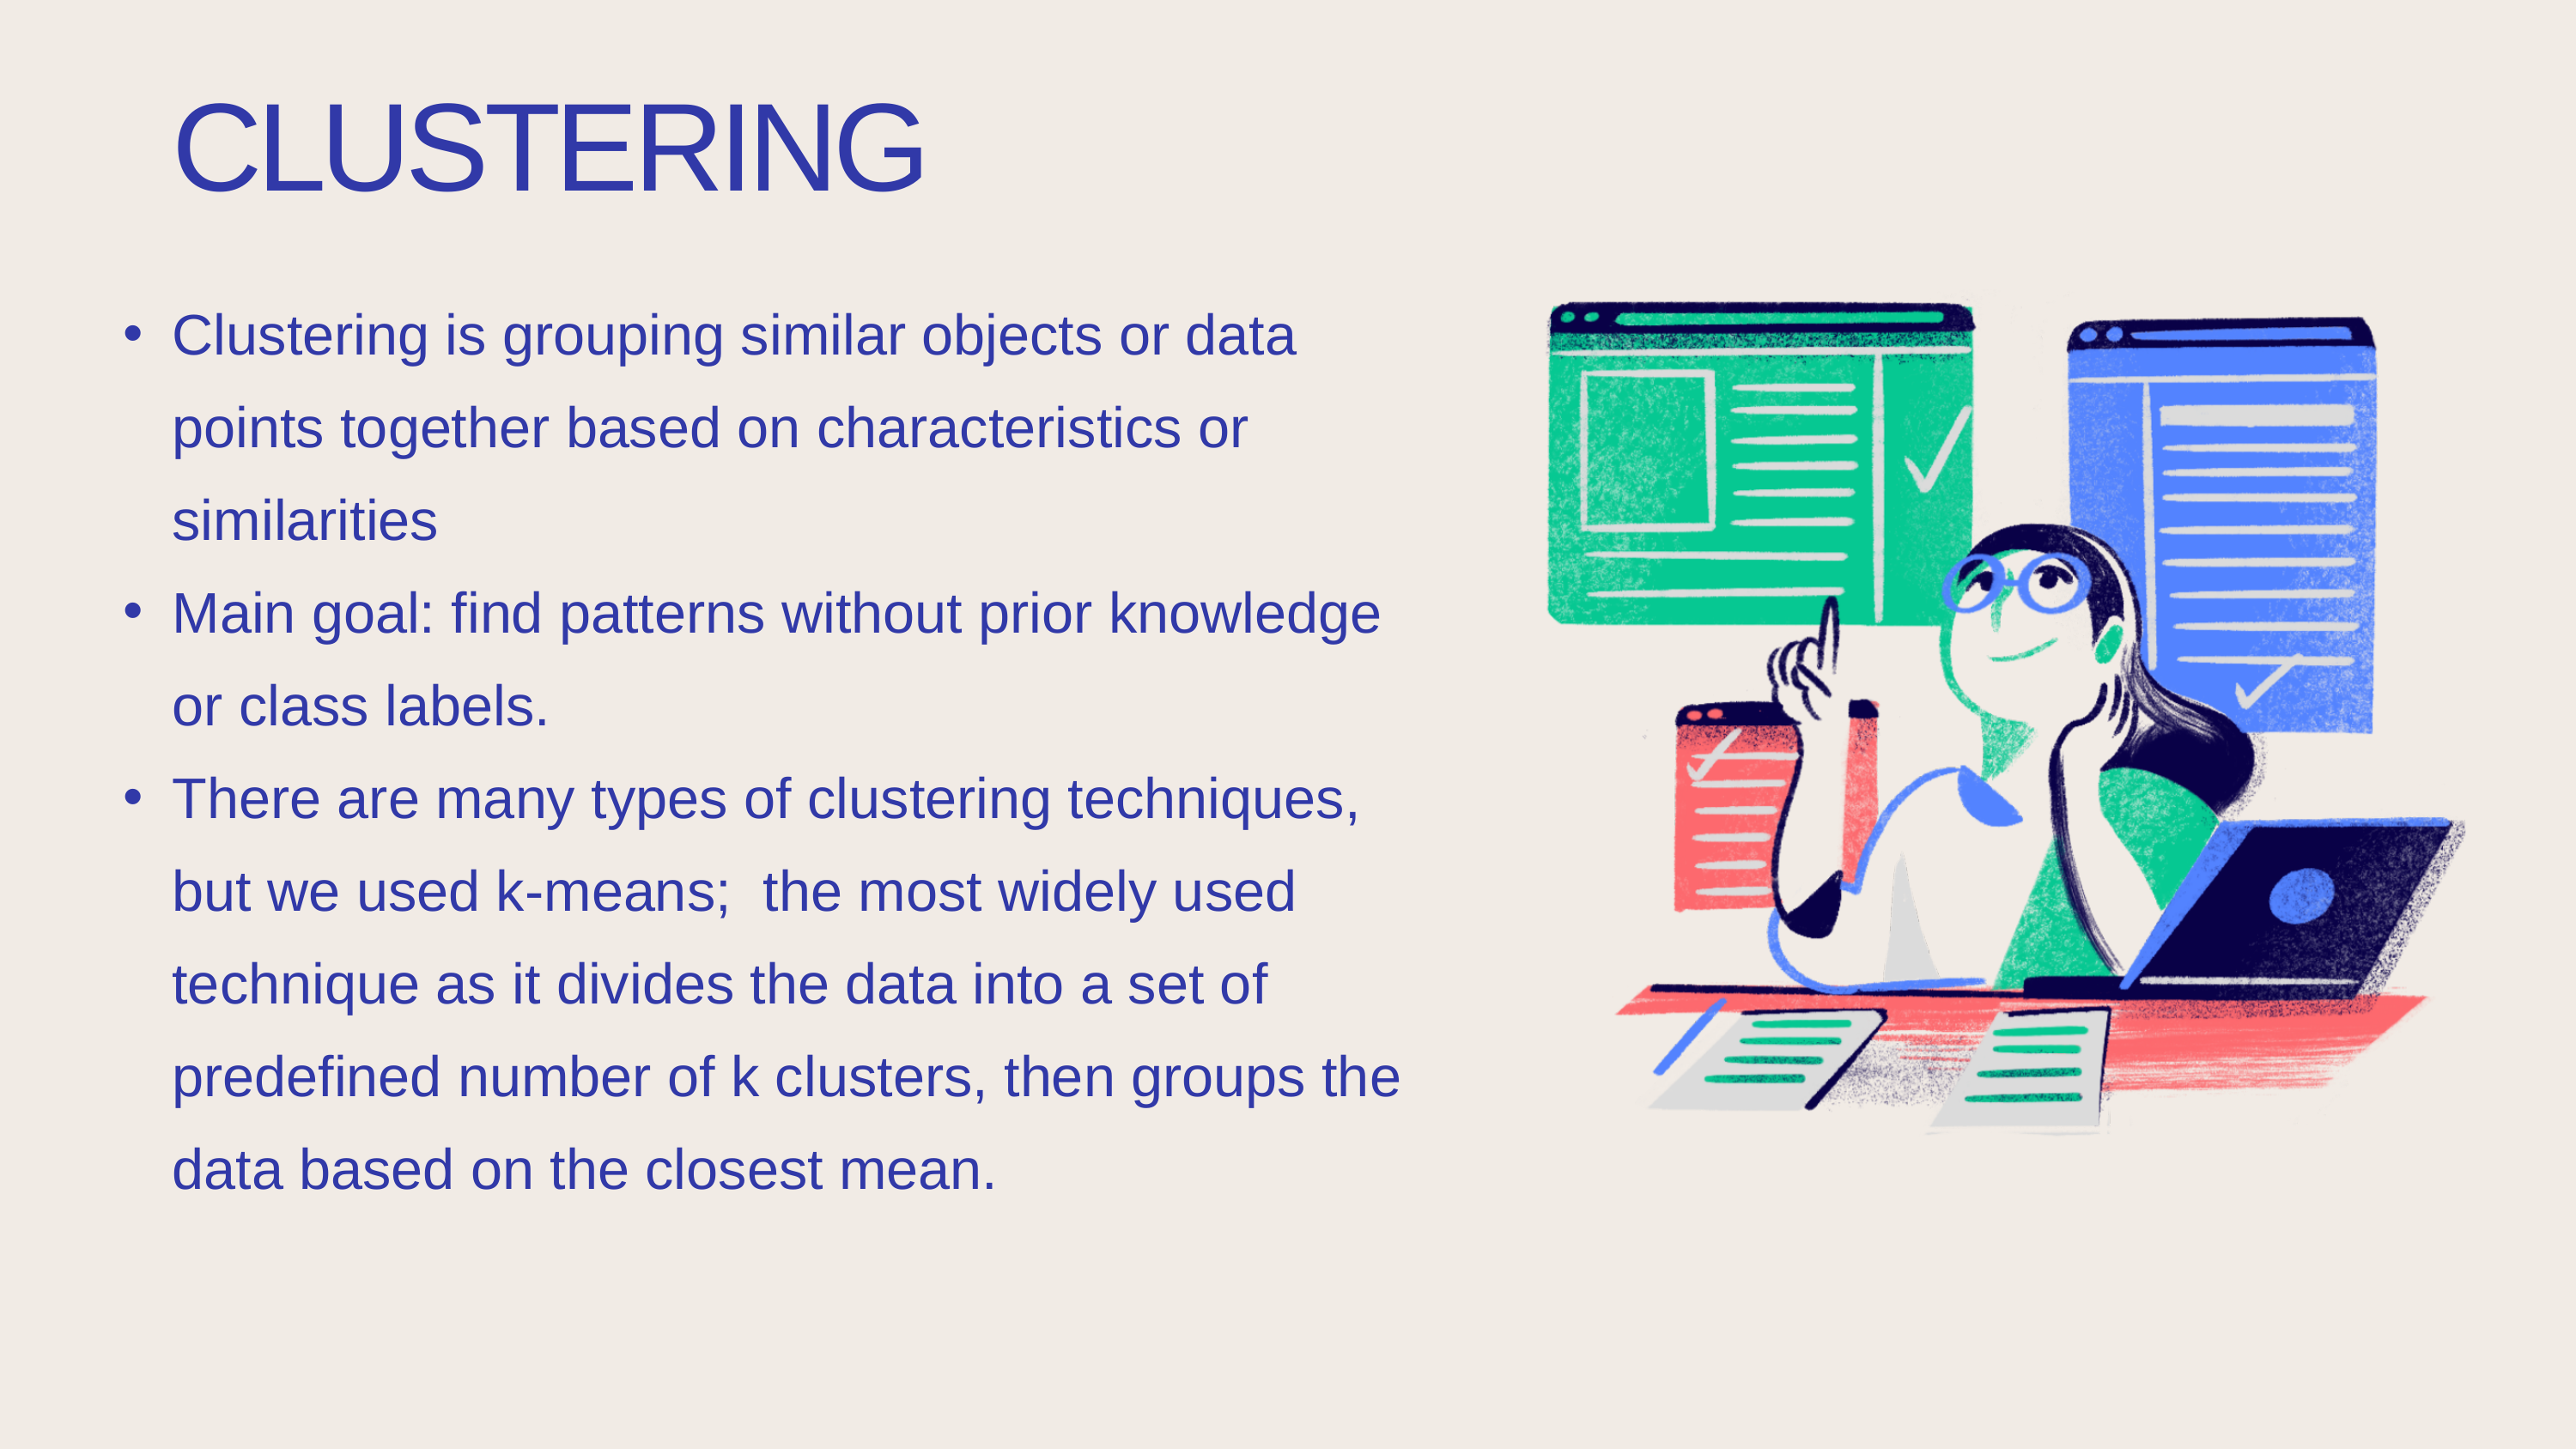

CLUSTERING
Clustering is grouping similar objects or data points together based on characteristics or similarities
Main goal: find patterns without prior knowledge or class labels.
There are many types of clustering techniques, but we used k-means;  the most widely used technique as it divides the data into a set of predefined number of k clusters, then groups the data based on the closest mean.